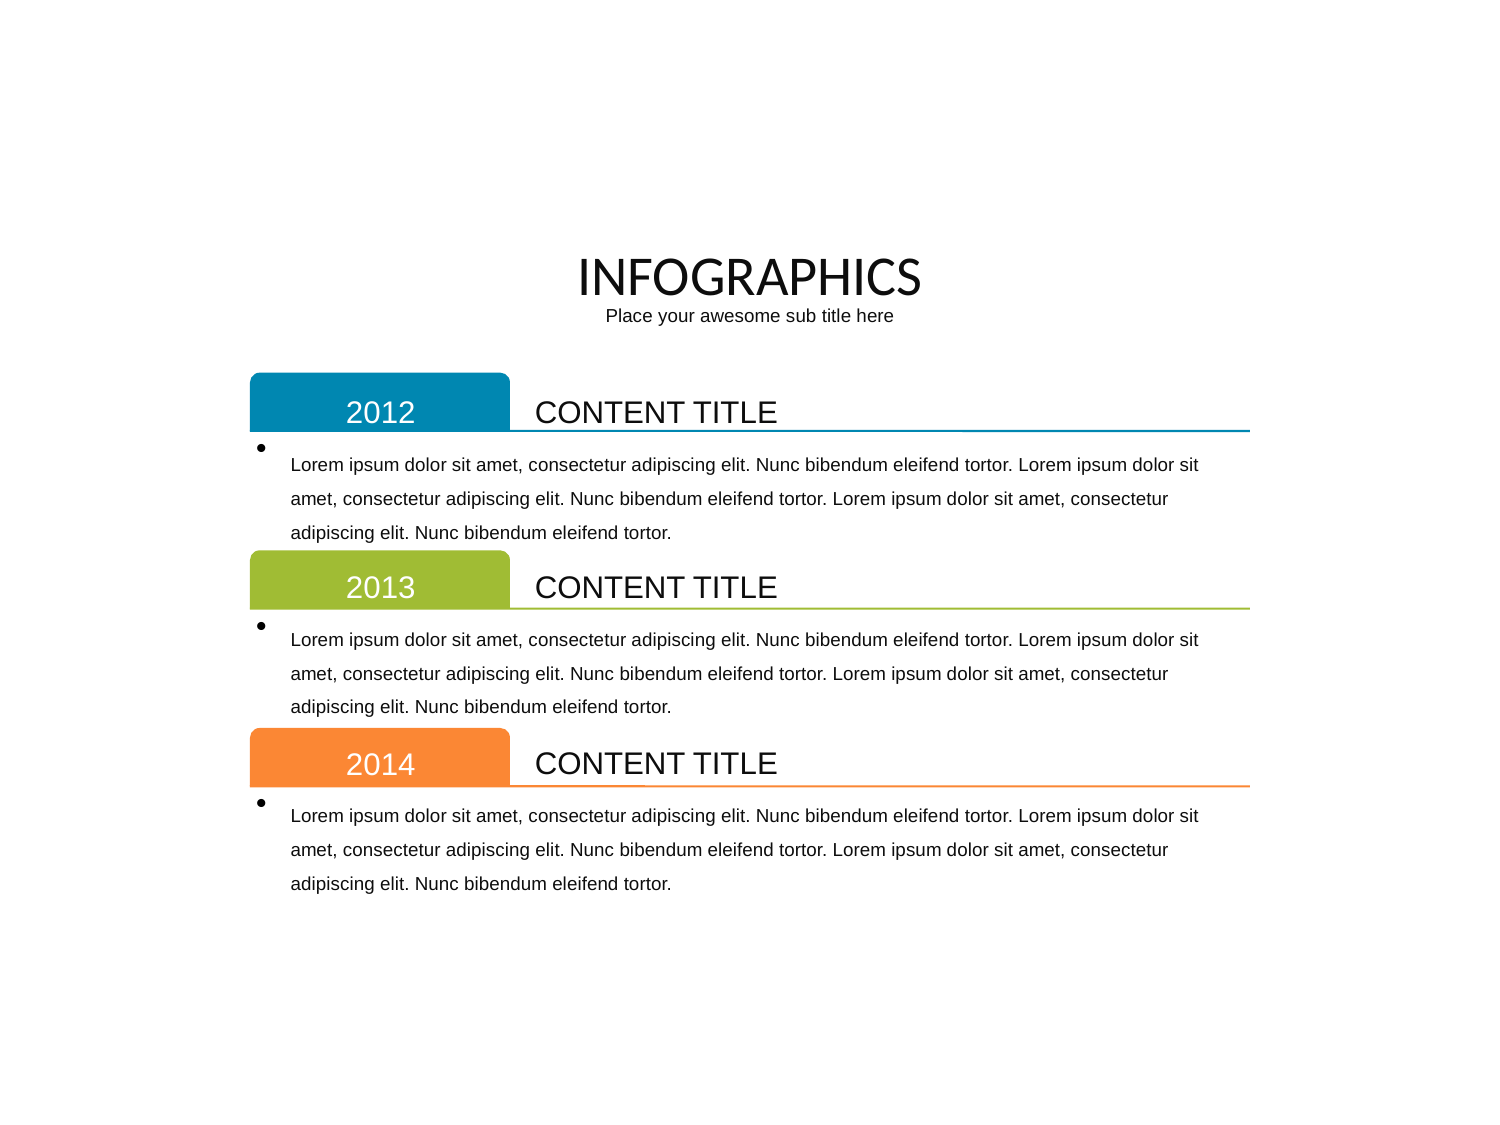

INFOGRAPHICS
Place your awesome sub title here
CONTENT TITLE
2012

Lorem ipsum dolor sit amet, consectetur adipiscing elit. Nunc bibendum eleifend tortor. Lorem ipsum dolor sit amet, consectetur adipiscing elit. Nunc bibendum eleifend tortor. Lorem ipsum dolor sit amet, consectetur adipiscing elit. Nunc bibendum eleifend tortor.
CONTENT TITLE
2013
Lorem ipsum dolor sit amet, consectetur adipiscing elit. Nunc bibendum eleifend tortor. Lorem ipsum dolor sit amet, consectetur adipiscing elit. Nunc bibendum eleifend tortor. Lorem ipsum dolor sit amet, consectetur adipiscing elit. Nunc bibendum eleifend tortor.
CONTENT TITLE
2014
Lorem ipsum dolor sit amet, consectetur adipiscing elit. Nunc bibendum eleifend tortor. Lorem ipsum dolor sit amet, consectetur adipiscing elit. Nunc bibendum eleifend tortor. Lorem ipsum dolor sit amet, consectetur adipiscing elit. Nunc bibendum eleifend tortor.